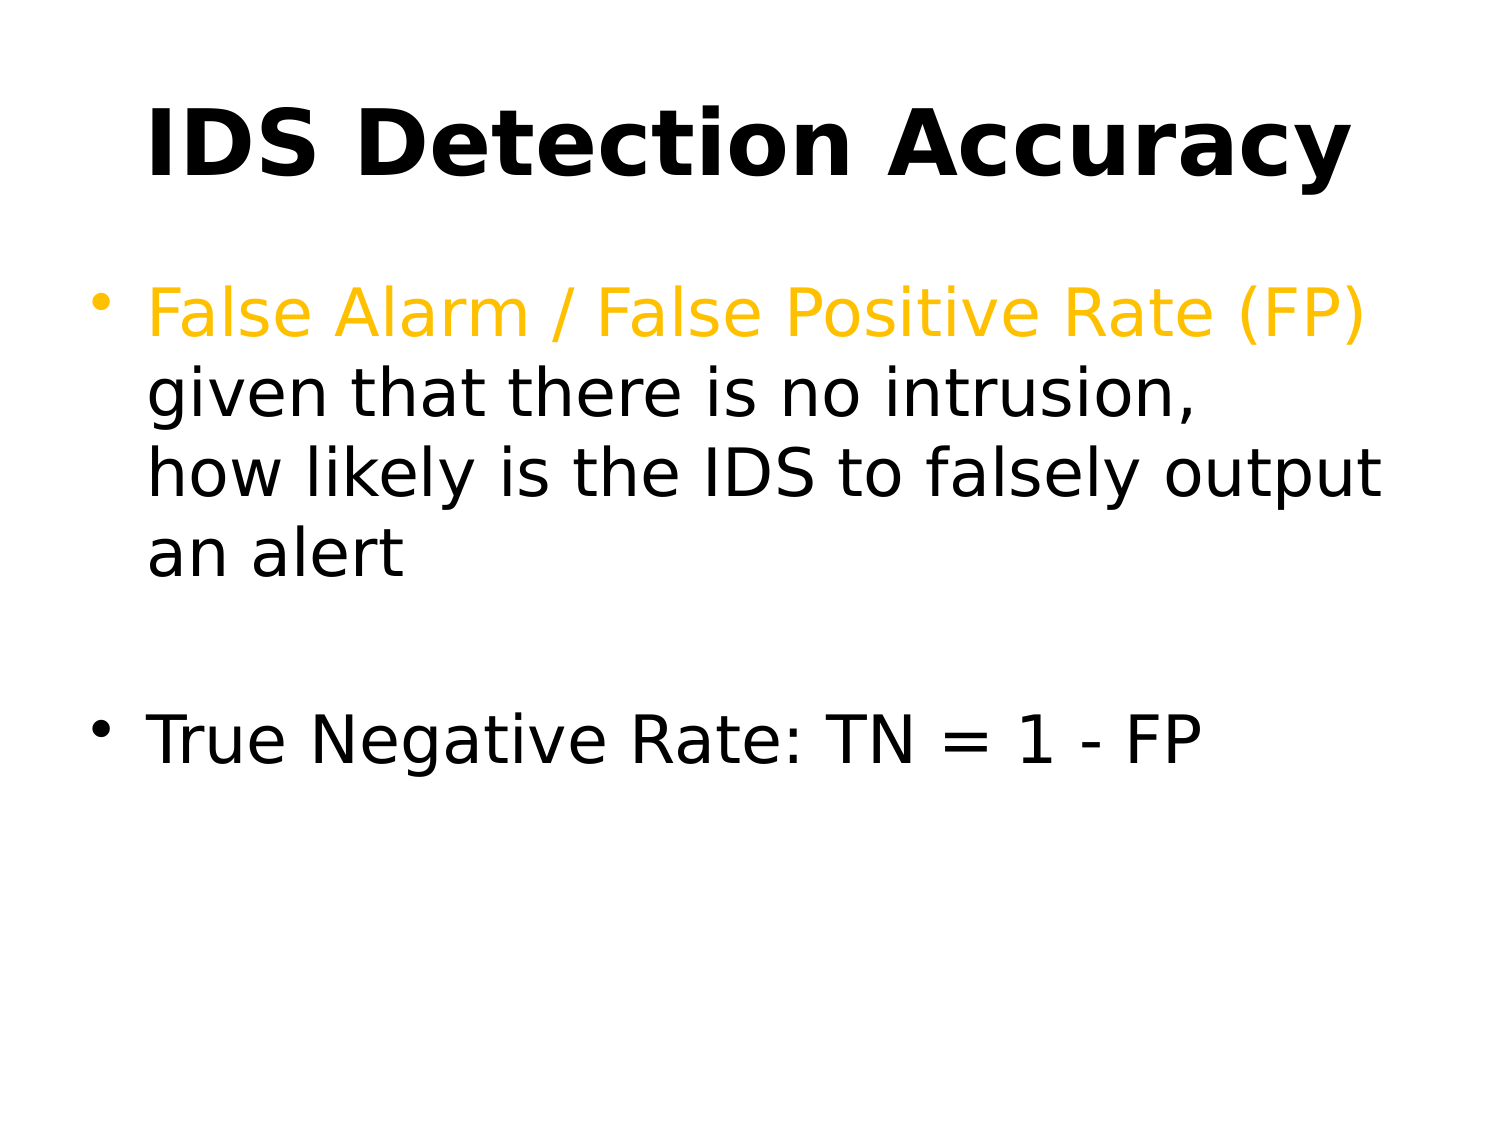

# IDS Detection Accuracy
False Alarm / False Positive Rate (FP) given that there is no intrusion,        how likely is the IDS to falsely output an alert

True Negative Rate: TN = 1 - FP